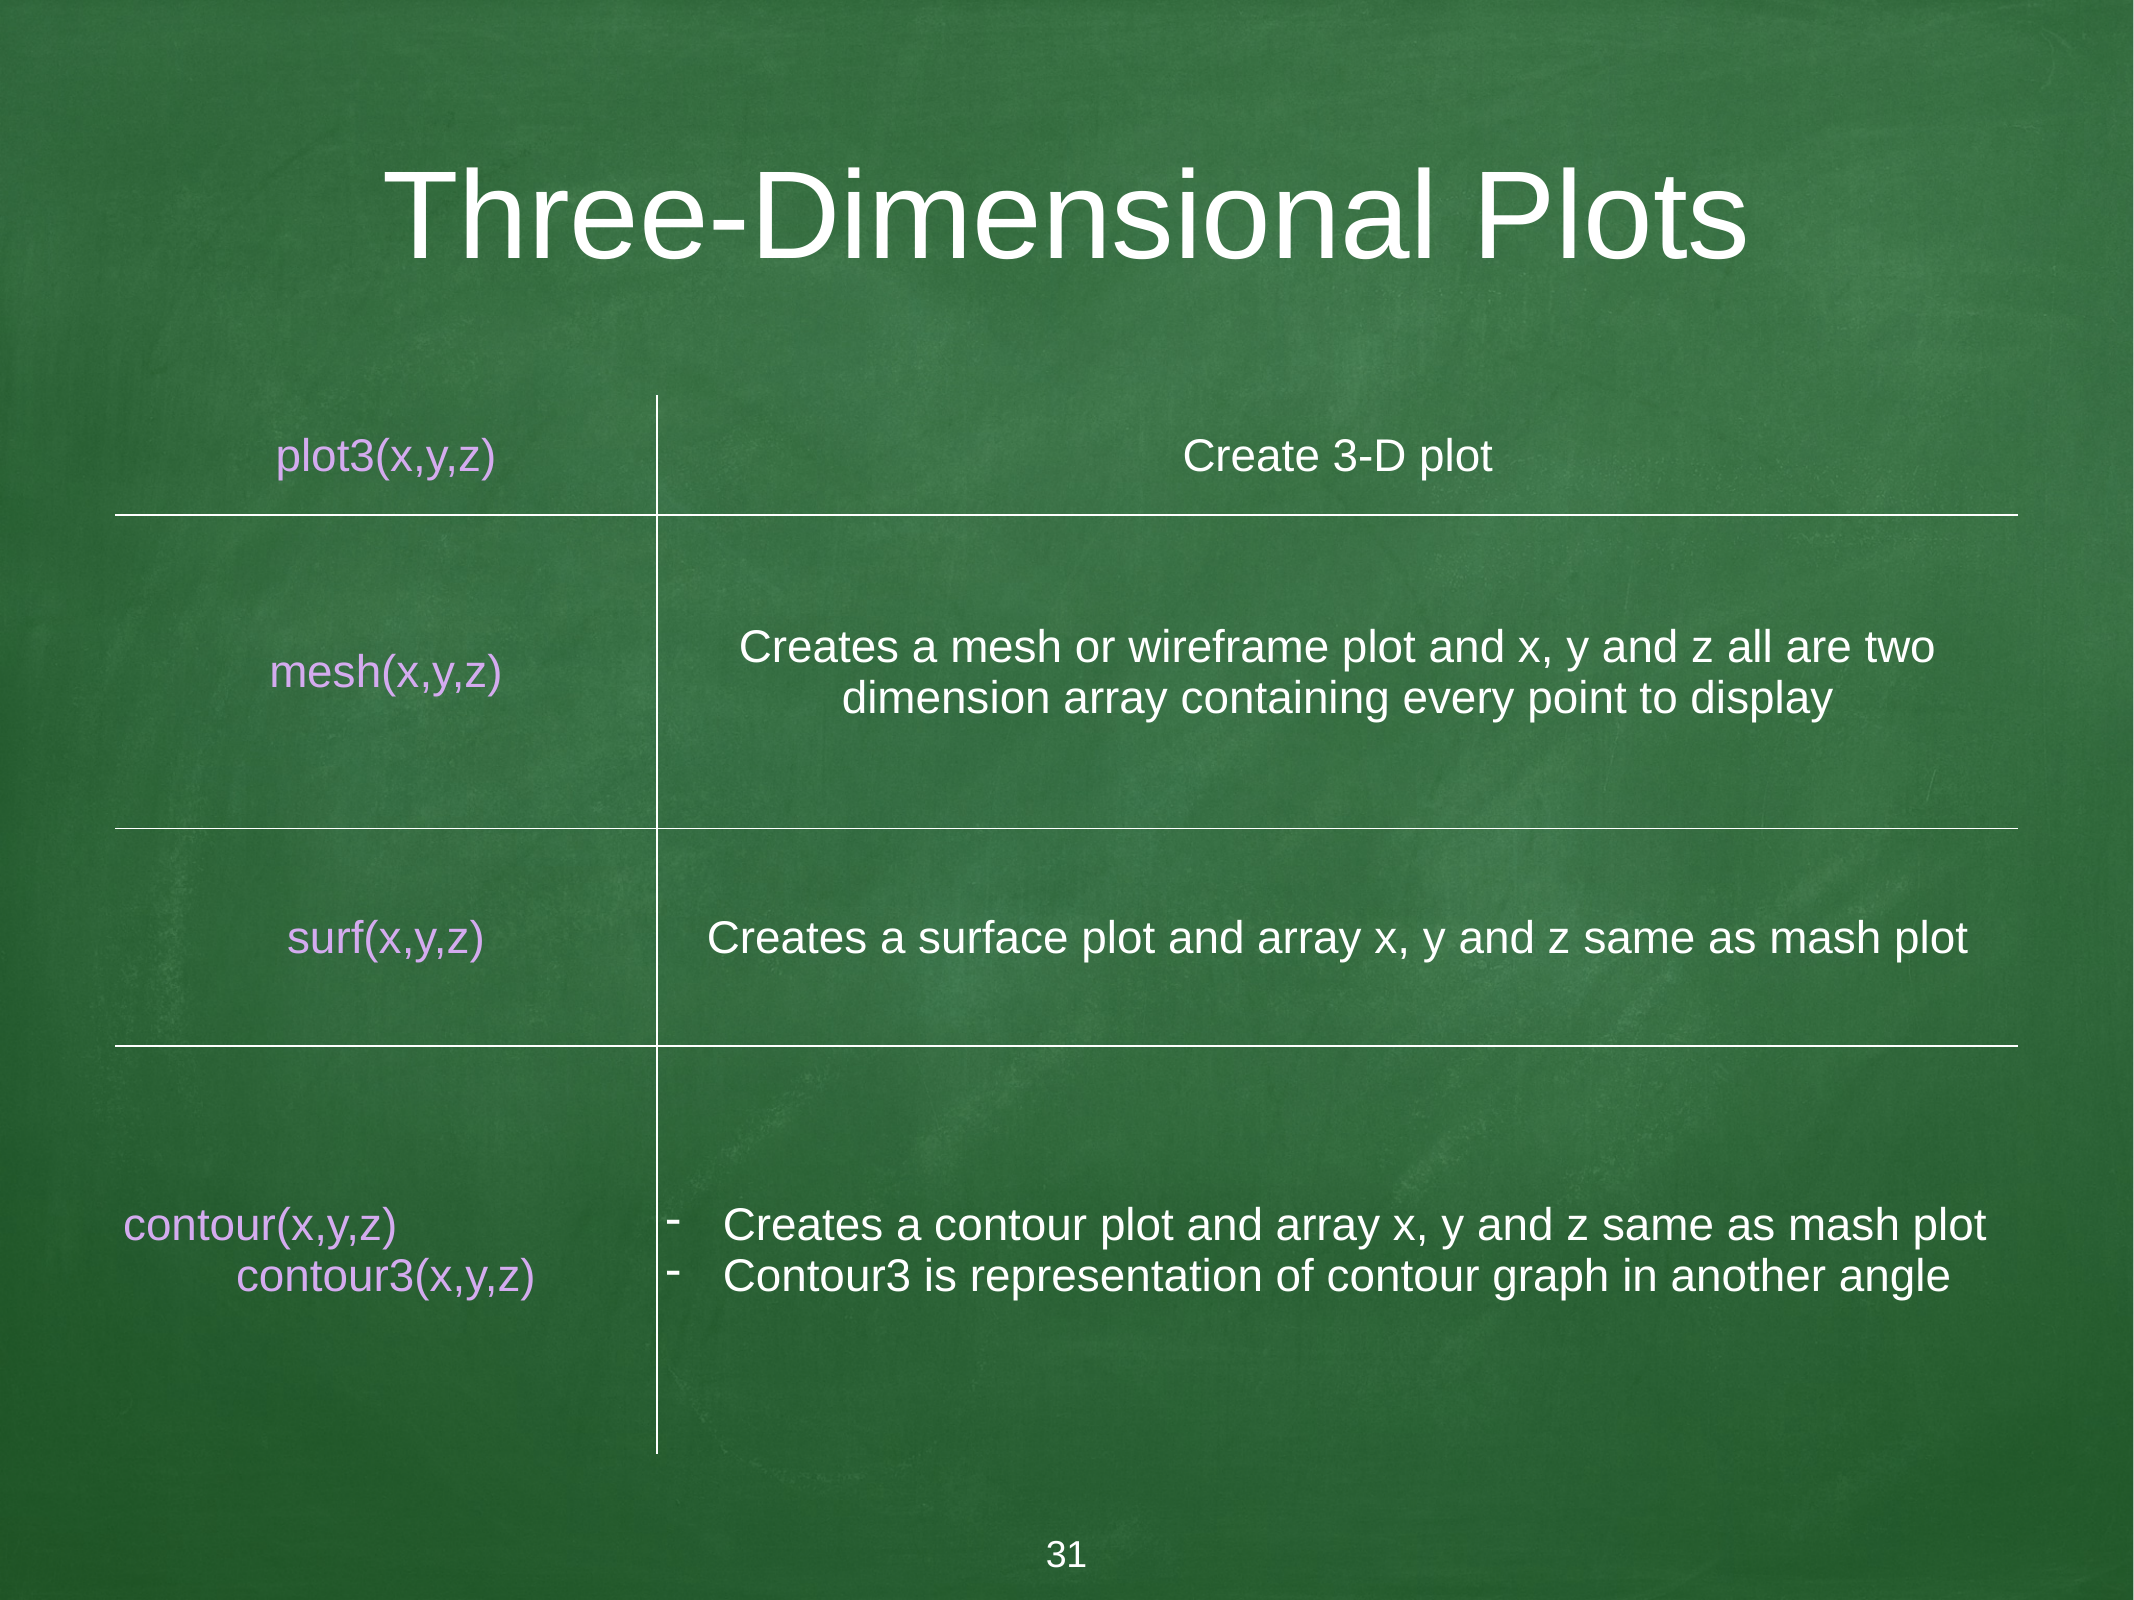

# Three-Dimensional Plots
| plot3(x,y,z) | Create 3-D plot |
| --- | --- |
| mesh(x,y,z) | Creates a mesh or wireframe plot and x, y and z all are two dimension array containing every point to display |
| surf(x,y,z) | Creates a surface plot and array x, y and z same as mash plot |
| contour(x,y,z) contour3(x,y,z) | Creates a contour plot and array x, y and z same as mash plot Contour3 is representation of contour graph in another angle |
31